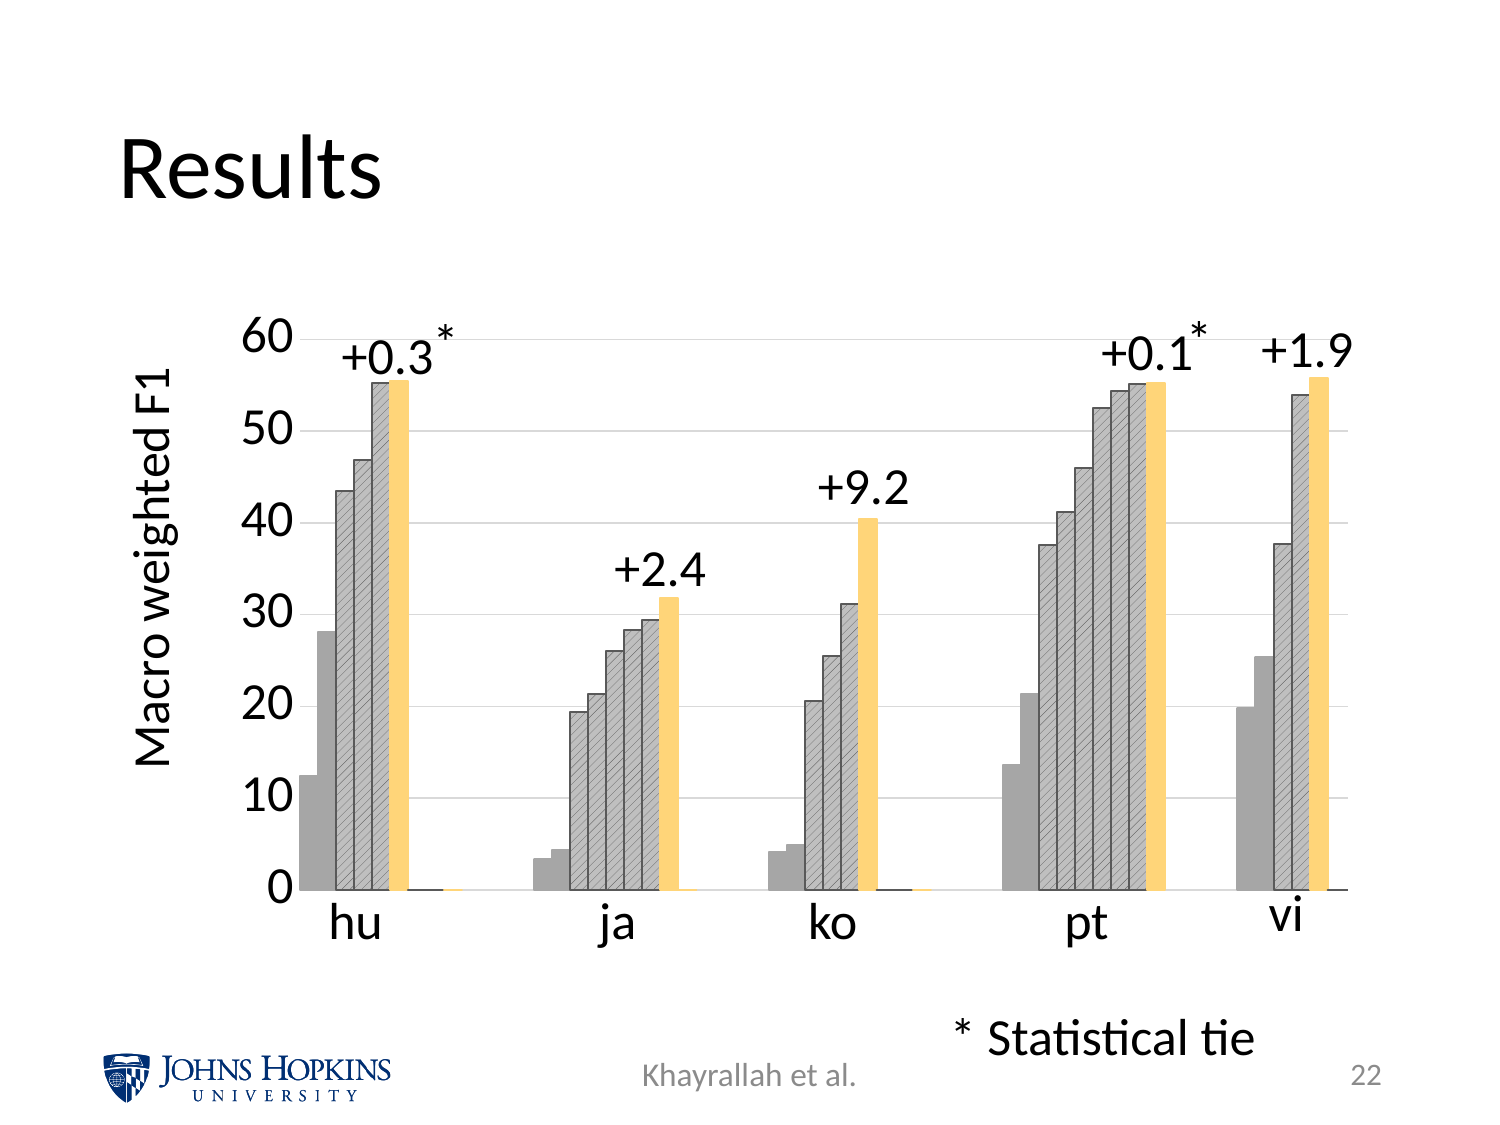

# Results

### Chart

| Category | baselines  |  | other submissions |  |  |  |  |  | #REF! |  |  |  | this work |
|---|---|---|---|---|---|---|---|---|---|---|---|---|---|
| hu | 12.4 | 28.1 | 43.5 | 46.9 | 55.2 | 55.50000000000001 | 0.0 | 0.0 | 0.0 | None | None | None | None |
| ja | 3.3000000000000003 | 4.3 | 19.400000000000002 | 21.3 | 26.0 | 28.299999999999997 | 29.4 | 31.8 | 0.0 | None | None | None | None |
| ko | 4.1000000000000005 | 4.9 | 20.599999999999998 | 25.5 | 31.2 | 40.400000000000006 | 0.0 | 0.0 | 0.0 | None | None | None | None |
| pt | 13.600000000000001 | 21.3 | 37.6 | 41.199999999999996 | 46.0 | 52.5 | 54.400000000000006 | 55.1 | 55.2 | None | None | None | None |
| vi | 19.8 | 25.4 | 37.7 | 53.900000000000006 | 55.800000000000004 | 0.0 | 0.0 | 0.0 | 0.0 | None | None | None | None |
*
*
+1.9
+0.1
+0.3
+9.2
+2.4
hu
ja
ko
pt
* Statistical tie
Khayrallah et al.
22